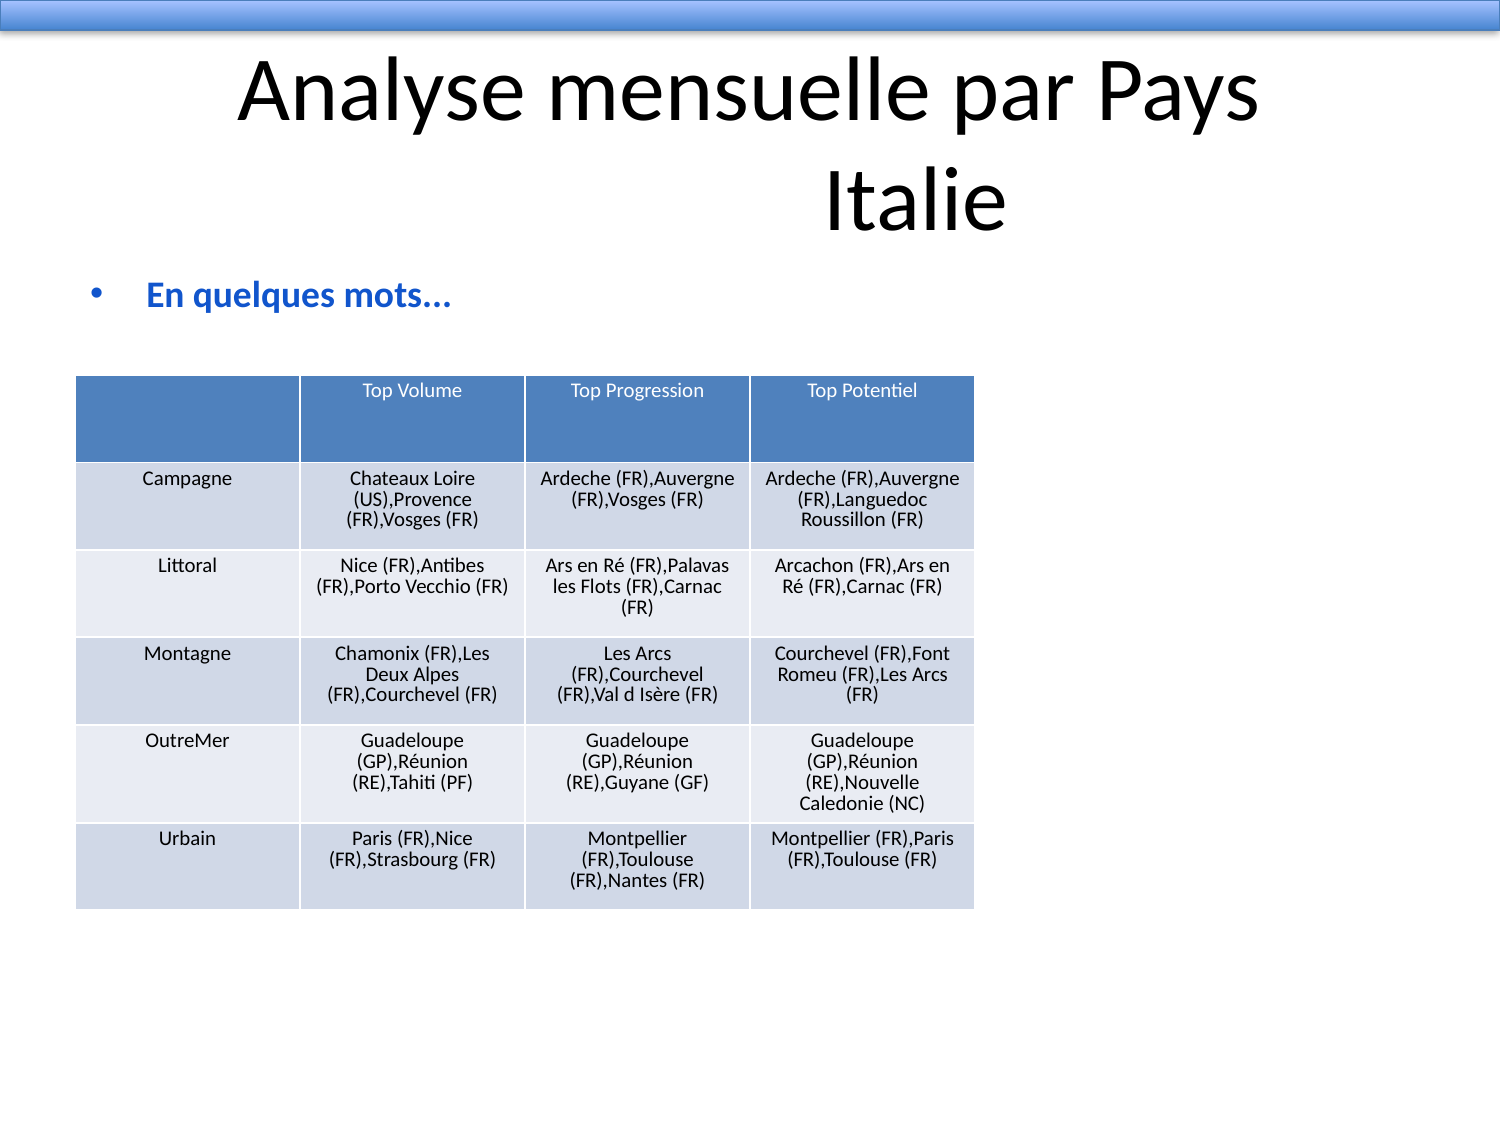

# Analyse mensuelle par Pays
                Italie
En quelques mots...
|  | Top Volume | Top Progression | Top Potentiel |
| --- | --- | --- | --- |
| Campagne | Chateaux Loire (US),Provence (FR),Vosges (FR) | Ardeche (FR),Auvergne (FR),Vosges (FR) | Ardeche (FR),Auvergne (FR),Languedoc Roussillon (FR) |
| Littoral | Nice (FR),Antibes (FR),Porto Vecchio (FR) | Ars en Ré (FR),Palavas les Flots (FR),Carnac (FR) | Arcachon (FR),Ars en Ré (FR),Carnac (FR) |
| Montagne | Chamonix (FR),Les Deux Alpes (FR),Courchevel (FR) | Les Arcs (FR),Courchevel (FR),Val d Isère (FR) | Courchevel (FR),Font Romeu (FR),Les Arcs (FR) |
| OutreMer | Guadeloupe (GP),Réunion (RE),Tahiti (PF) | Guadeloupe (GP),Réunion (RE),Guyane (GF) | Guadeloupe (GP),Réunion (RE),Nouvelle Caledonie (NC) |
| Urbain | Paris (FR),Nice (FR),Strasbourg (FR) | Montpellier (FR),Toulouse (FR),Nantes (FR) | Montpellier (FR),Paris (FR),Toulouse (FR) |